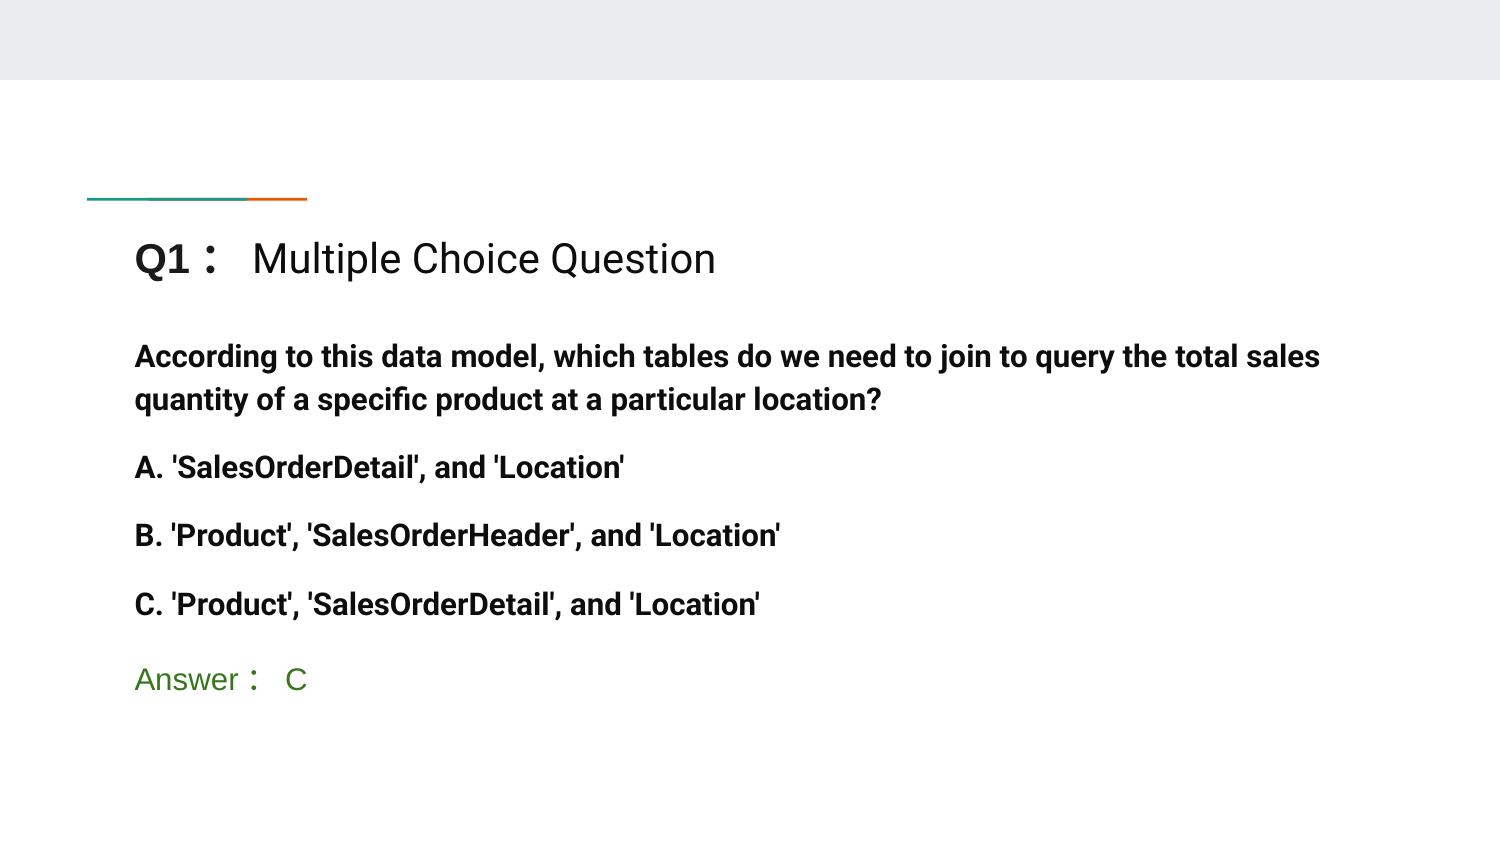

# Q1：Multiple Choice Question
According to this data model, which tables do we need to join to query the total sales quantity of a specific product at a particular location?
A. 'SalesOrderDetail', and 'Location'
B. 'Product', 'SalesOrderHeader', and 'Location'
C. 'Product', 'SalesOrderDetail', and 'Location'
Answer：C